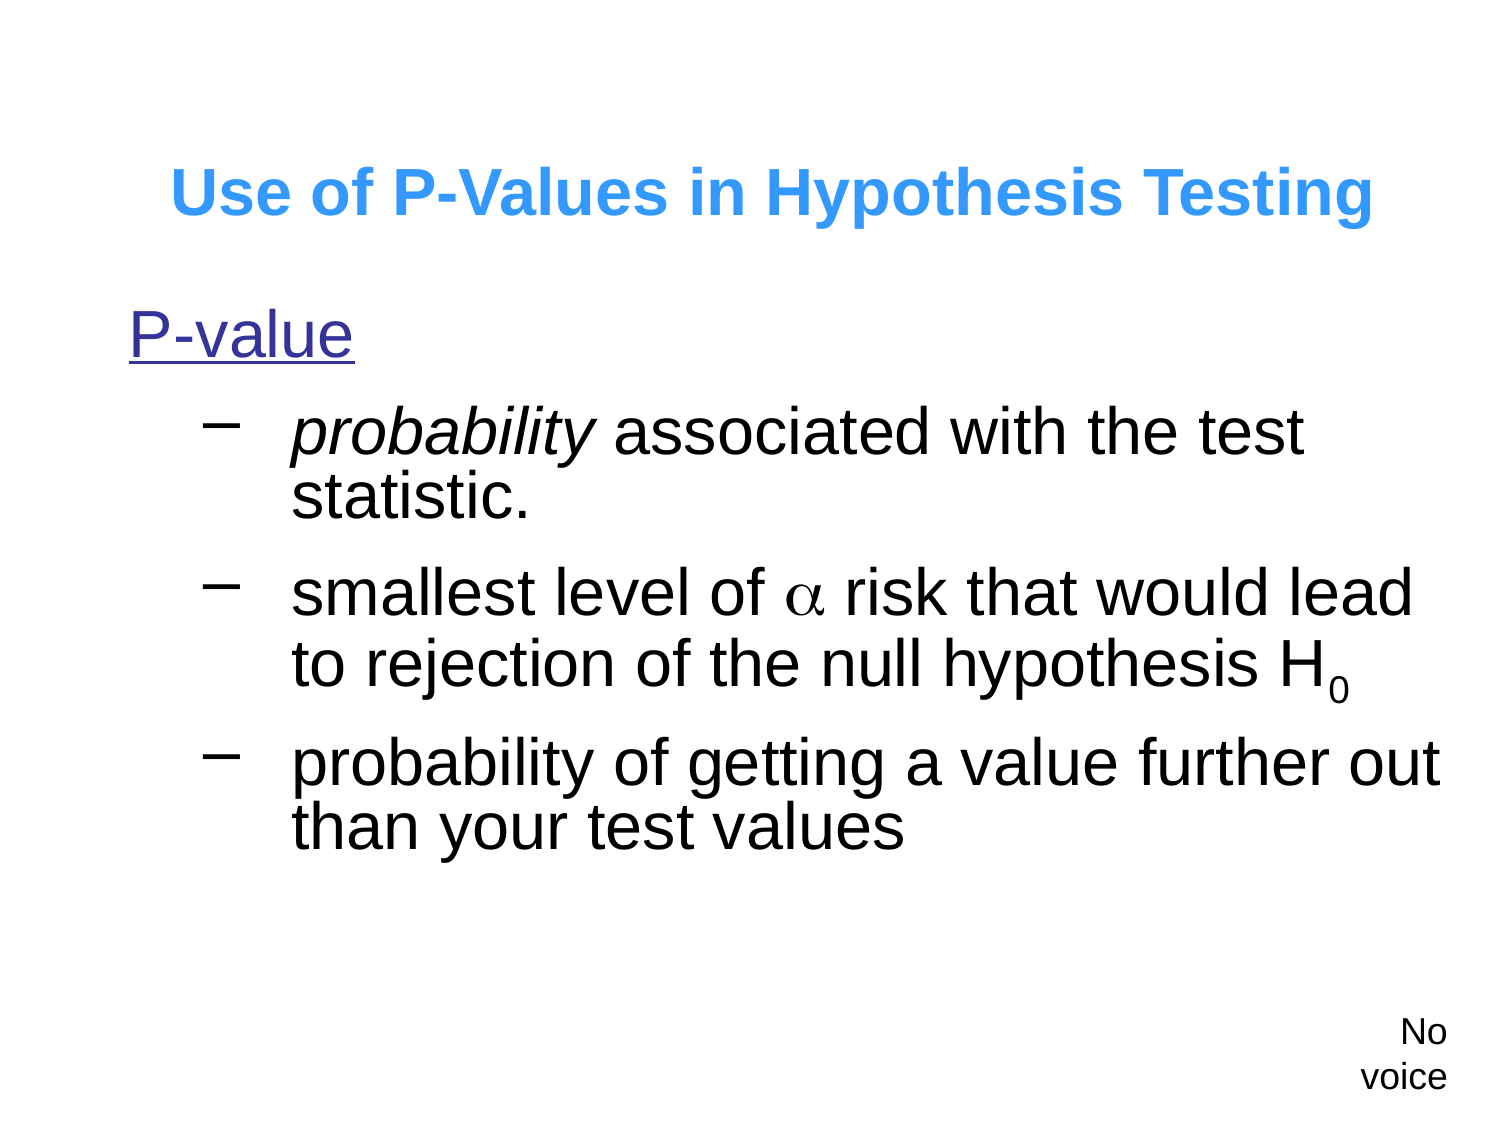

# Use of P-Values in Hypothesis Testing
P-value
probability associated with the test statistic.
smallest level of α risk that would lead to rejection of the null hypothesis H0
probability of getting a value further out than your test values
No voice